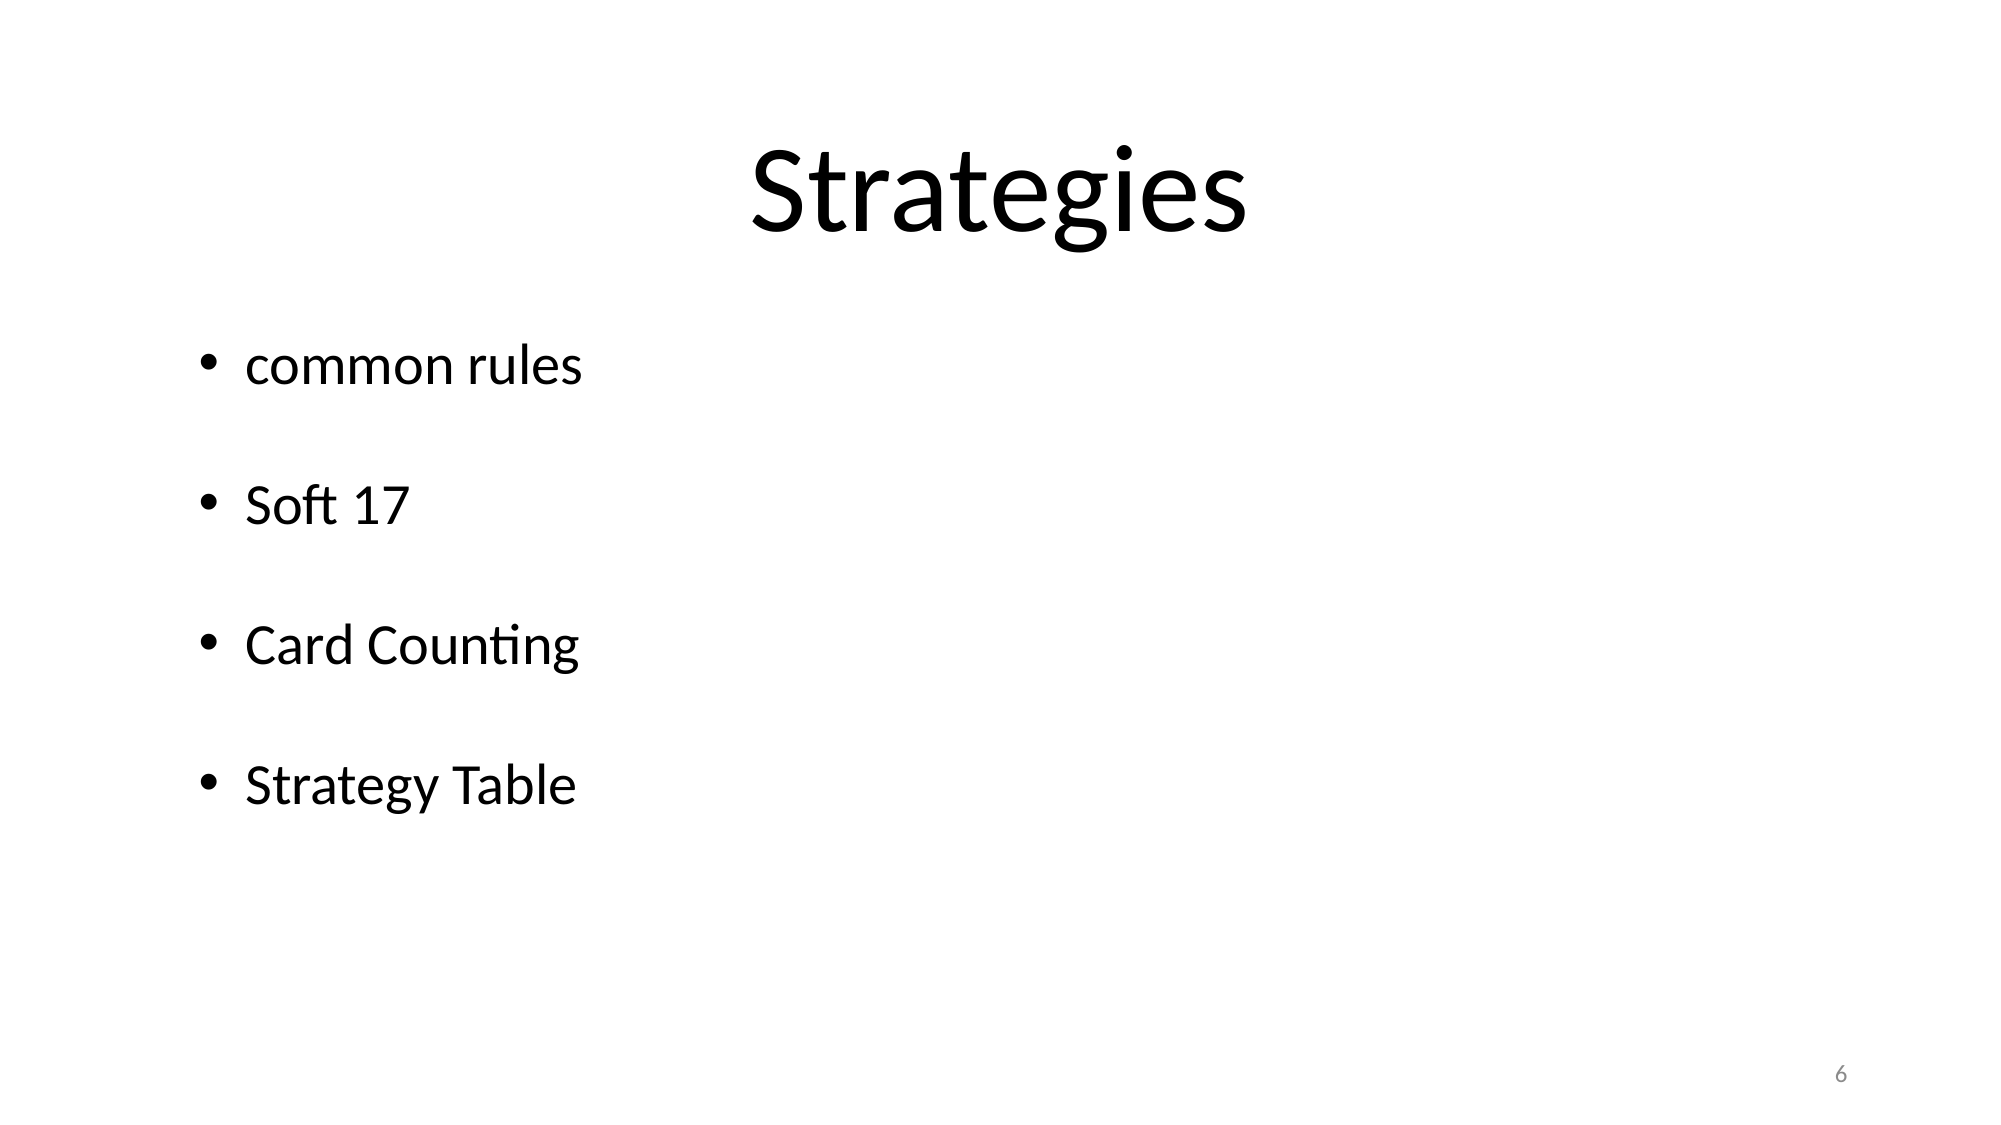

# Strategies
common rules

Soft 17

Card Counting

Strategy Table
6